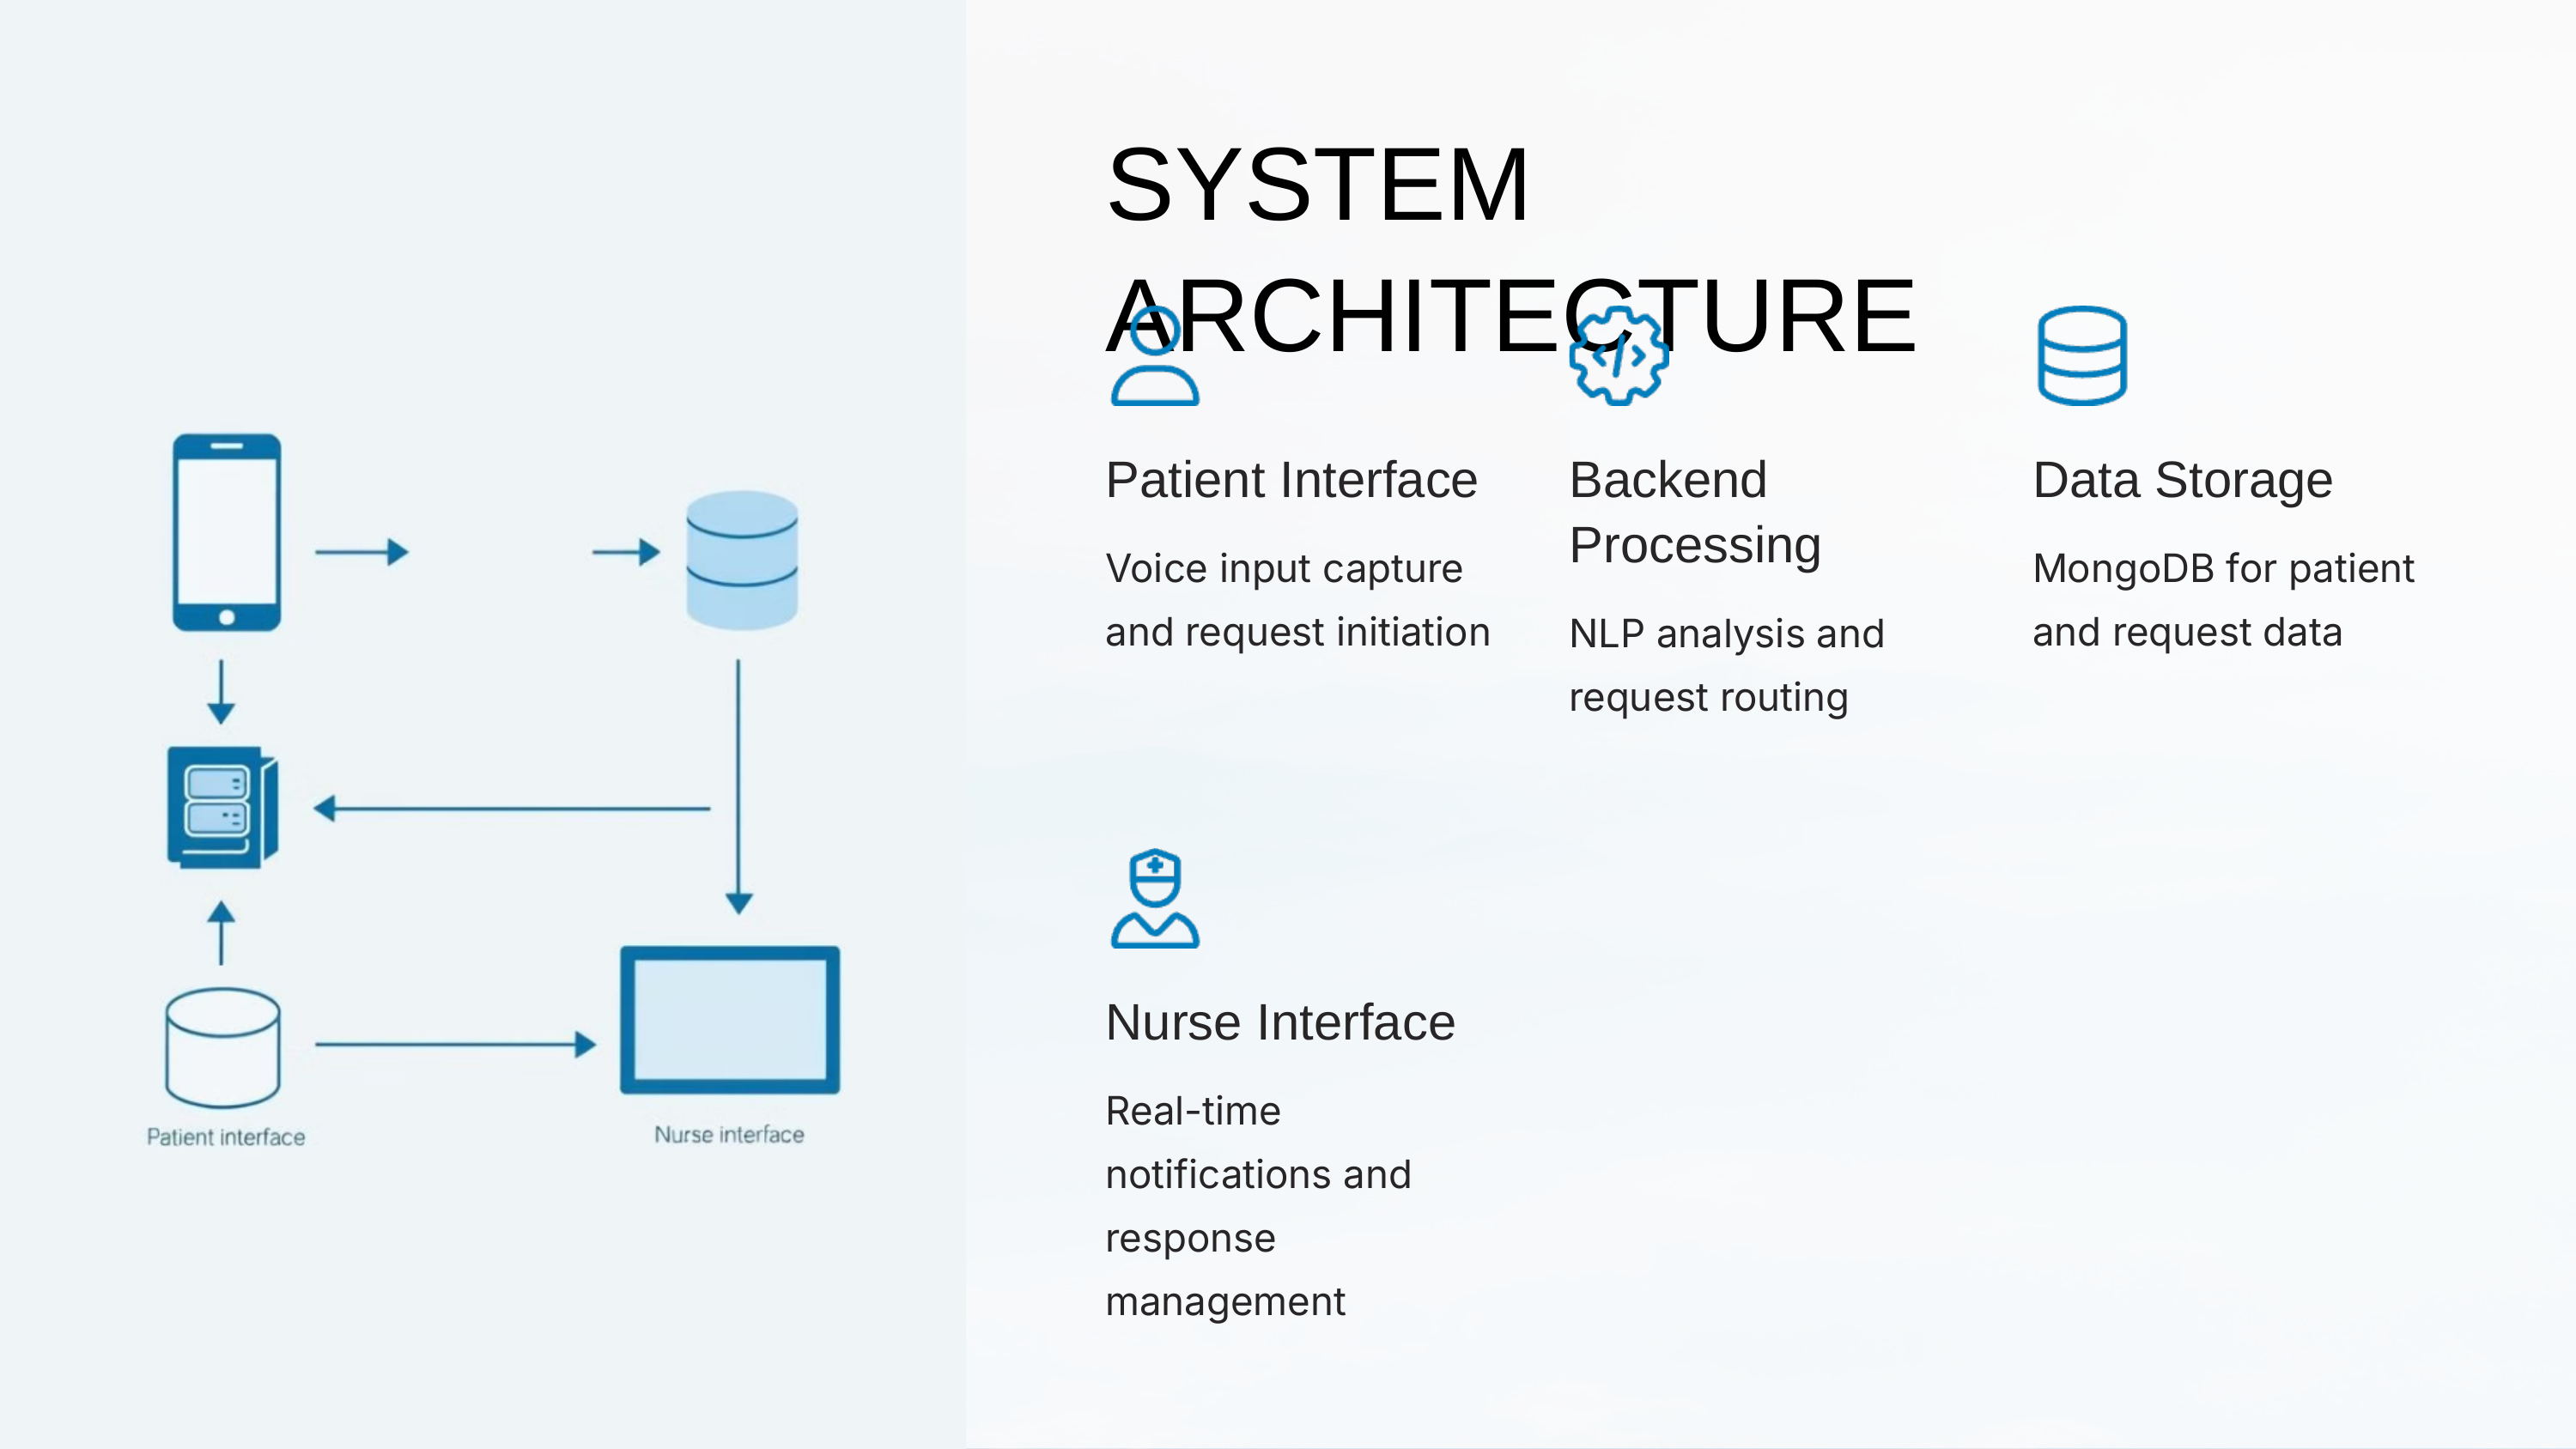

SYSTEM ARCHITECTURE

Patient Interface

Backend Processing

Data Storage

Voice input capture and request initiation

MongoDB for patient and request data

NLP analysis and request routing

Nurse Interface

Real-time notifications and response management